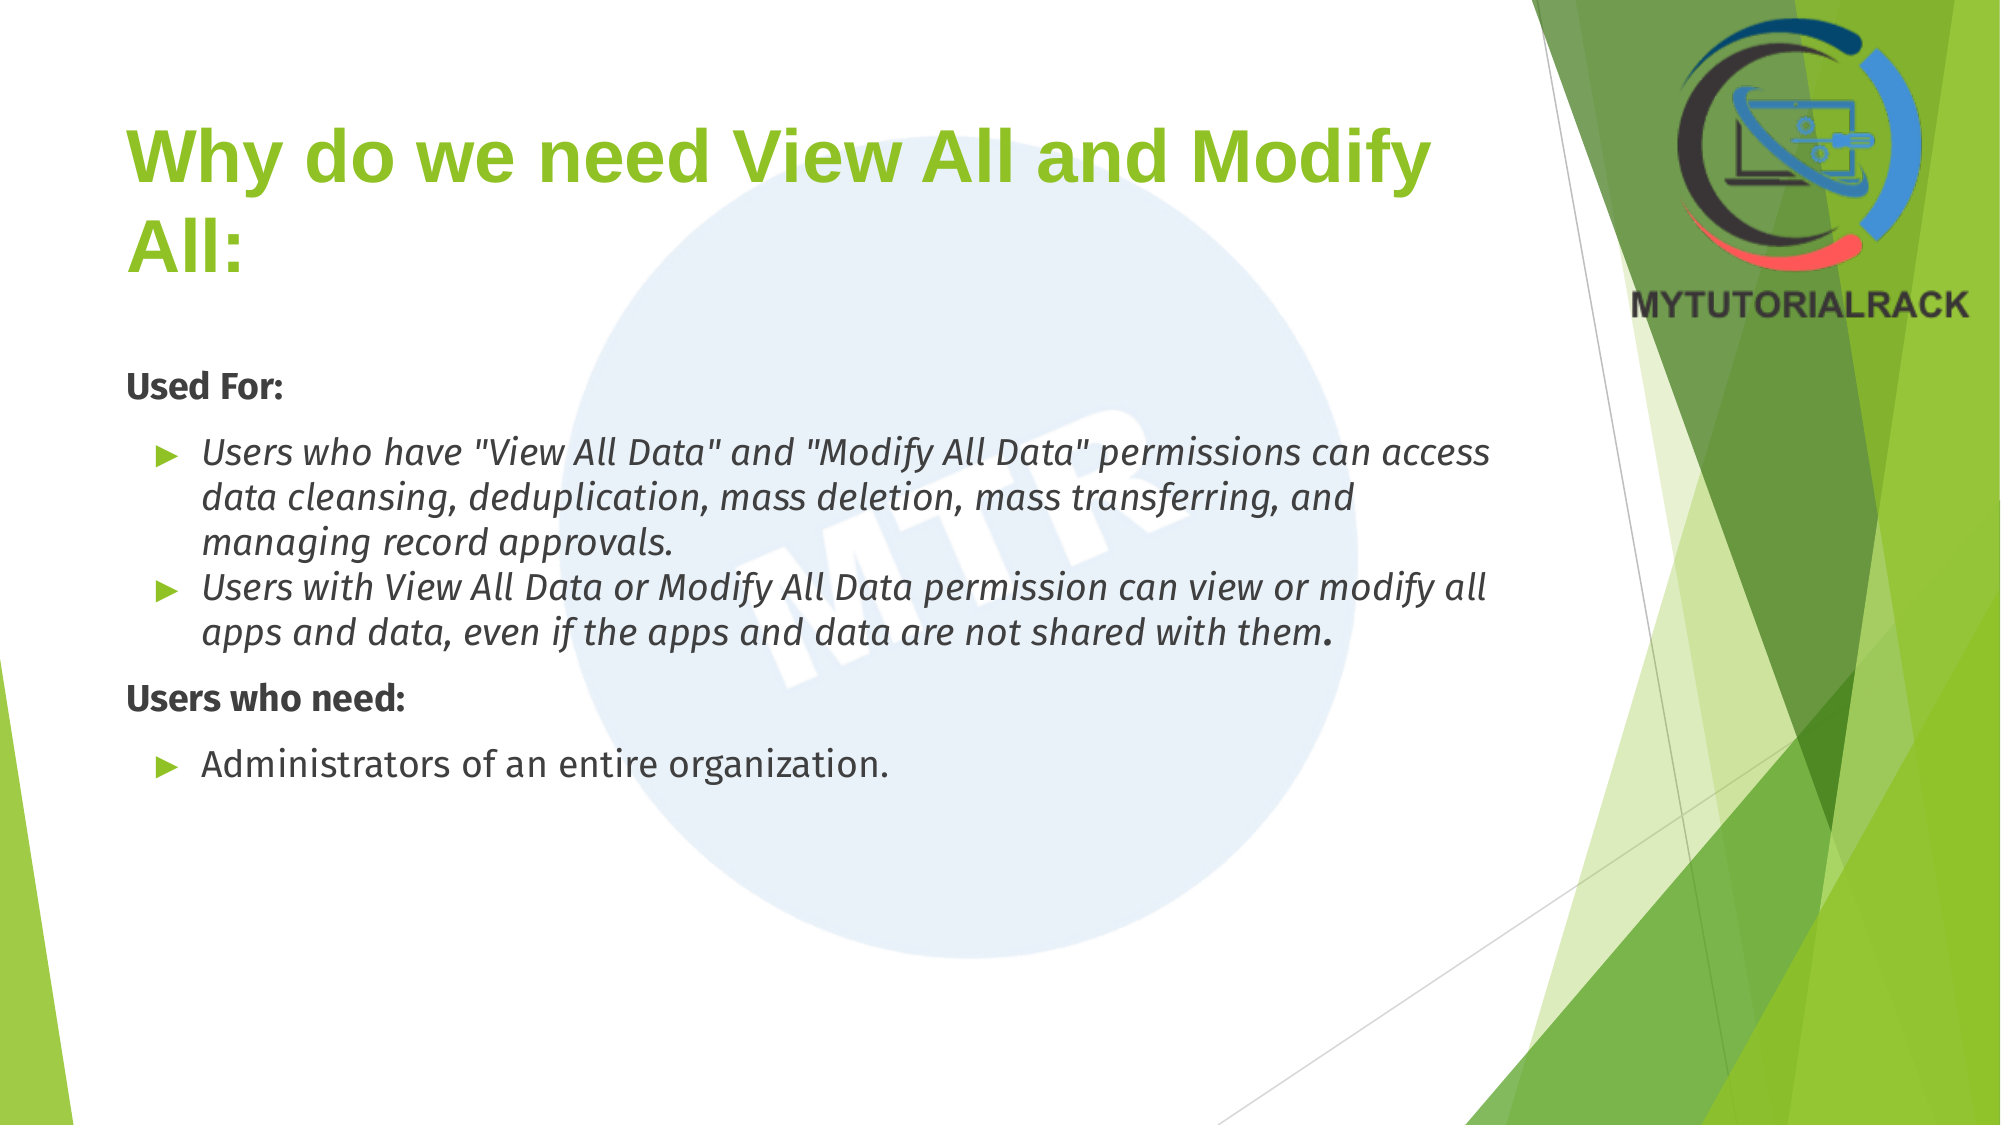

# Why do we need View All and Modify All:

Used For:
Users who have "View All Data" and "Modify All Data" permissions can access data cleansing, deduplication, mass deletion, mass transferring, and managing record approvals.
Users with View All Data or Modify All Data permission can view or modify all apps and data, even if the apps and data are not shared with them.
Users who need:
Administrators of an entire organization.